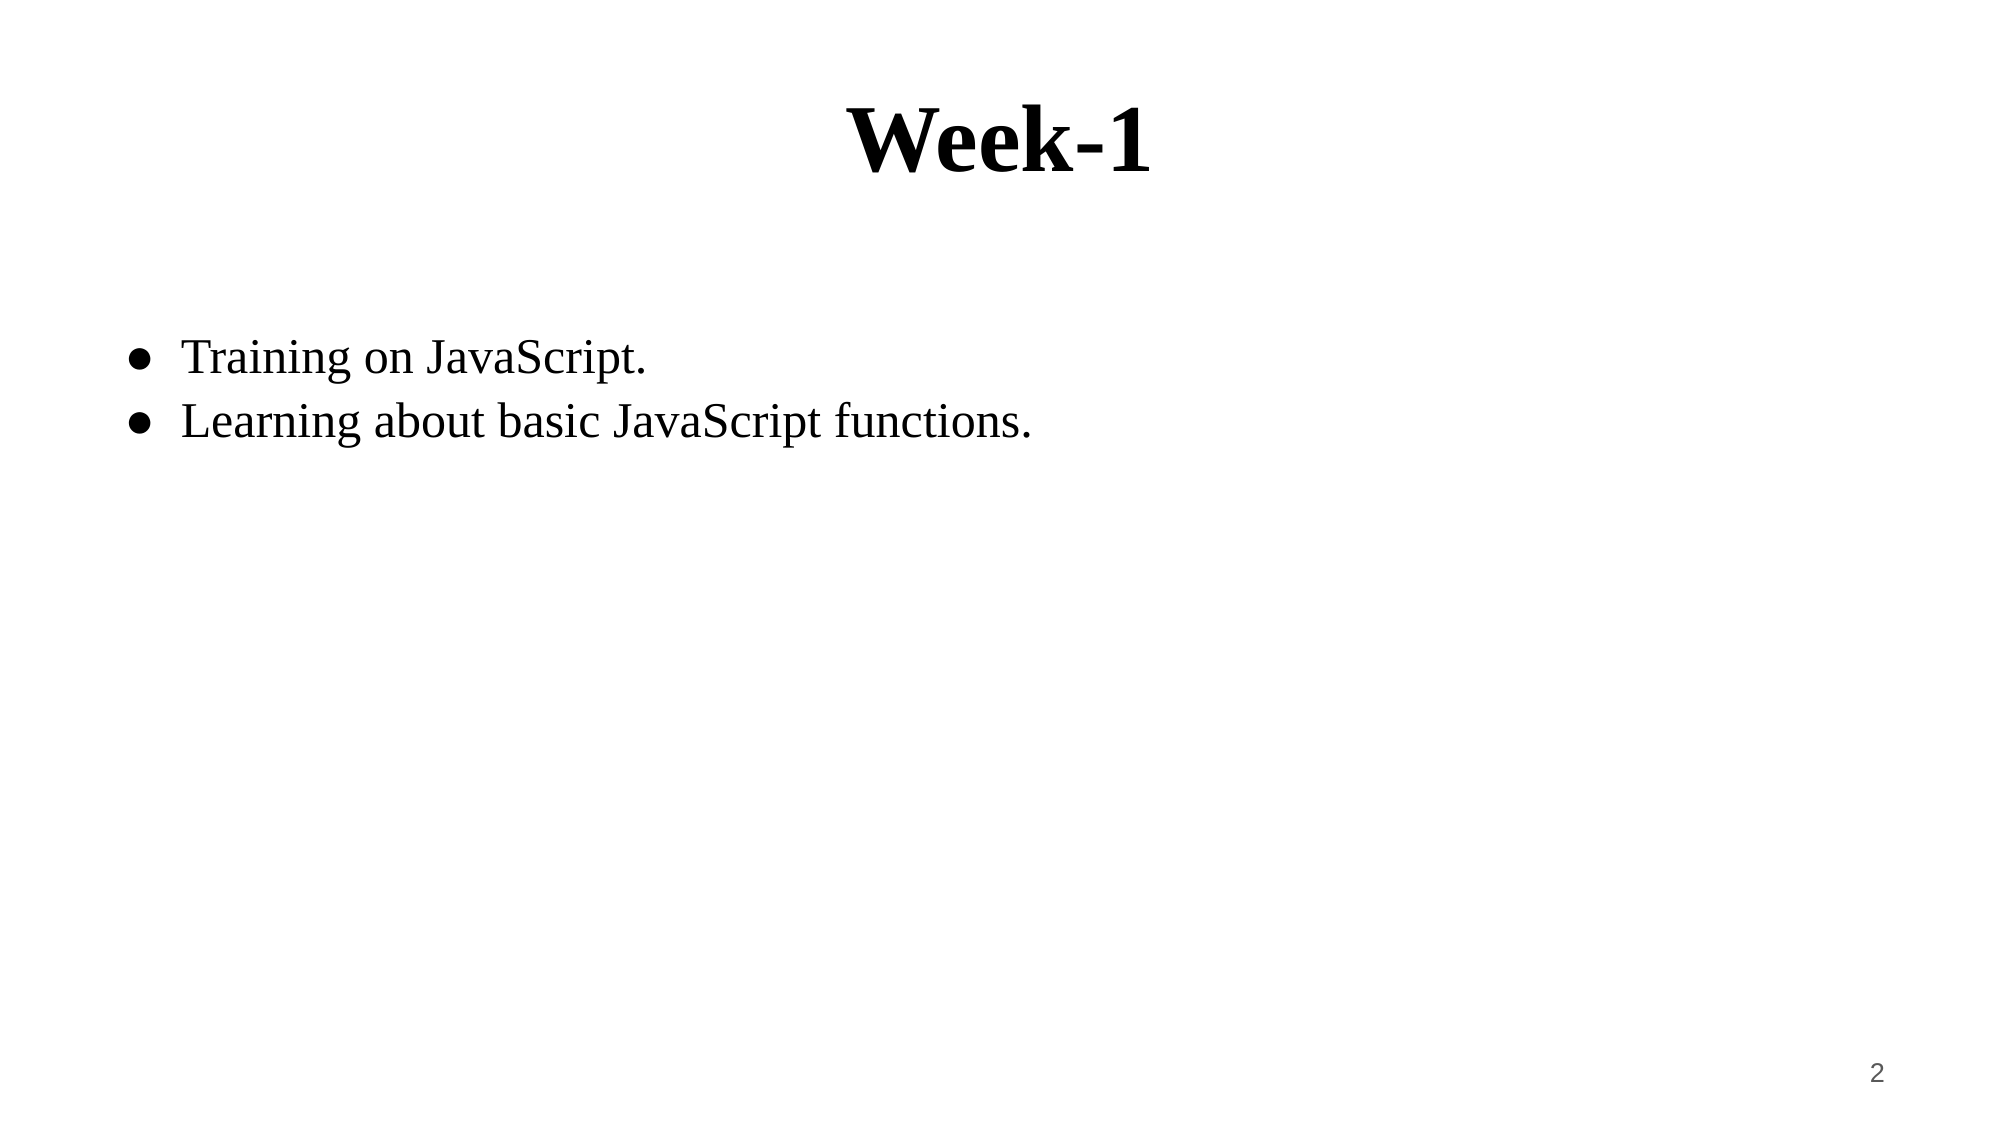

# Week-1
Training on JavaScript.
Learning about basic JavaScript functions.

2